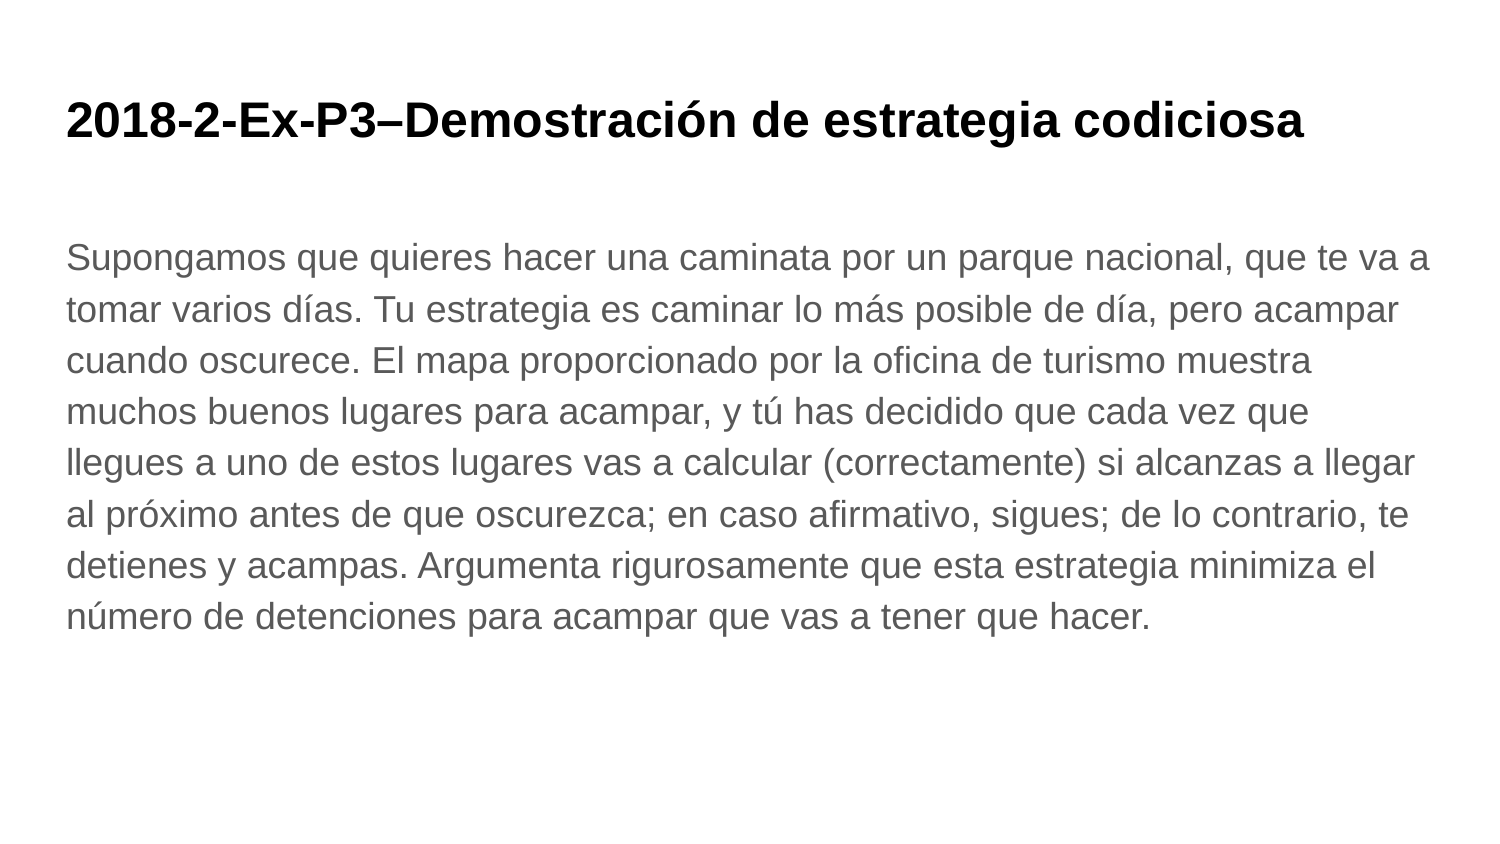

# 2018-2-Ex-P3–Demostración de estrategia codiciosa

Supongamos que quieres hacer una caminata por un parque nacional, que te va a tomar varios días. Tu estrategia es caminar lo más posible de día, pero acampar cuando oscurece. El mapa proporcionado por la oficina de turismo muestra muchos buenos lugares para acampar, y tú has decidido que cada vez que llegues a uno de estos lugares vas a calcular (correctamente) si alcanzas a llegar al próximo antes de que oscurezca; en caso afirmativo, sigues; de lo contrario, te detienes y acampas. Argumenta rigurosamente que esta estrategia minimiza el número de detenciones para acampar que vas a tener que hacer.